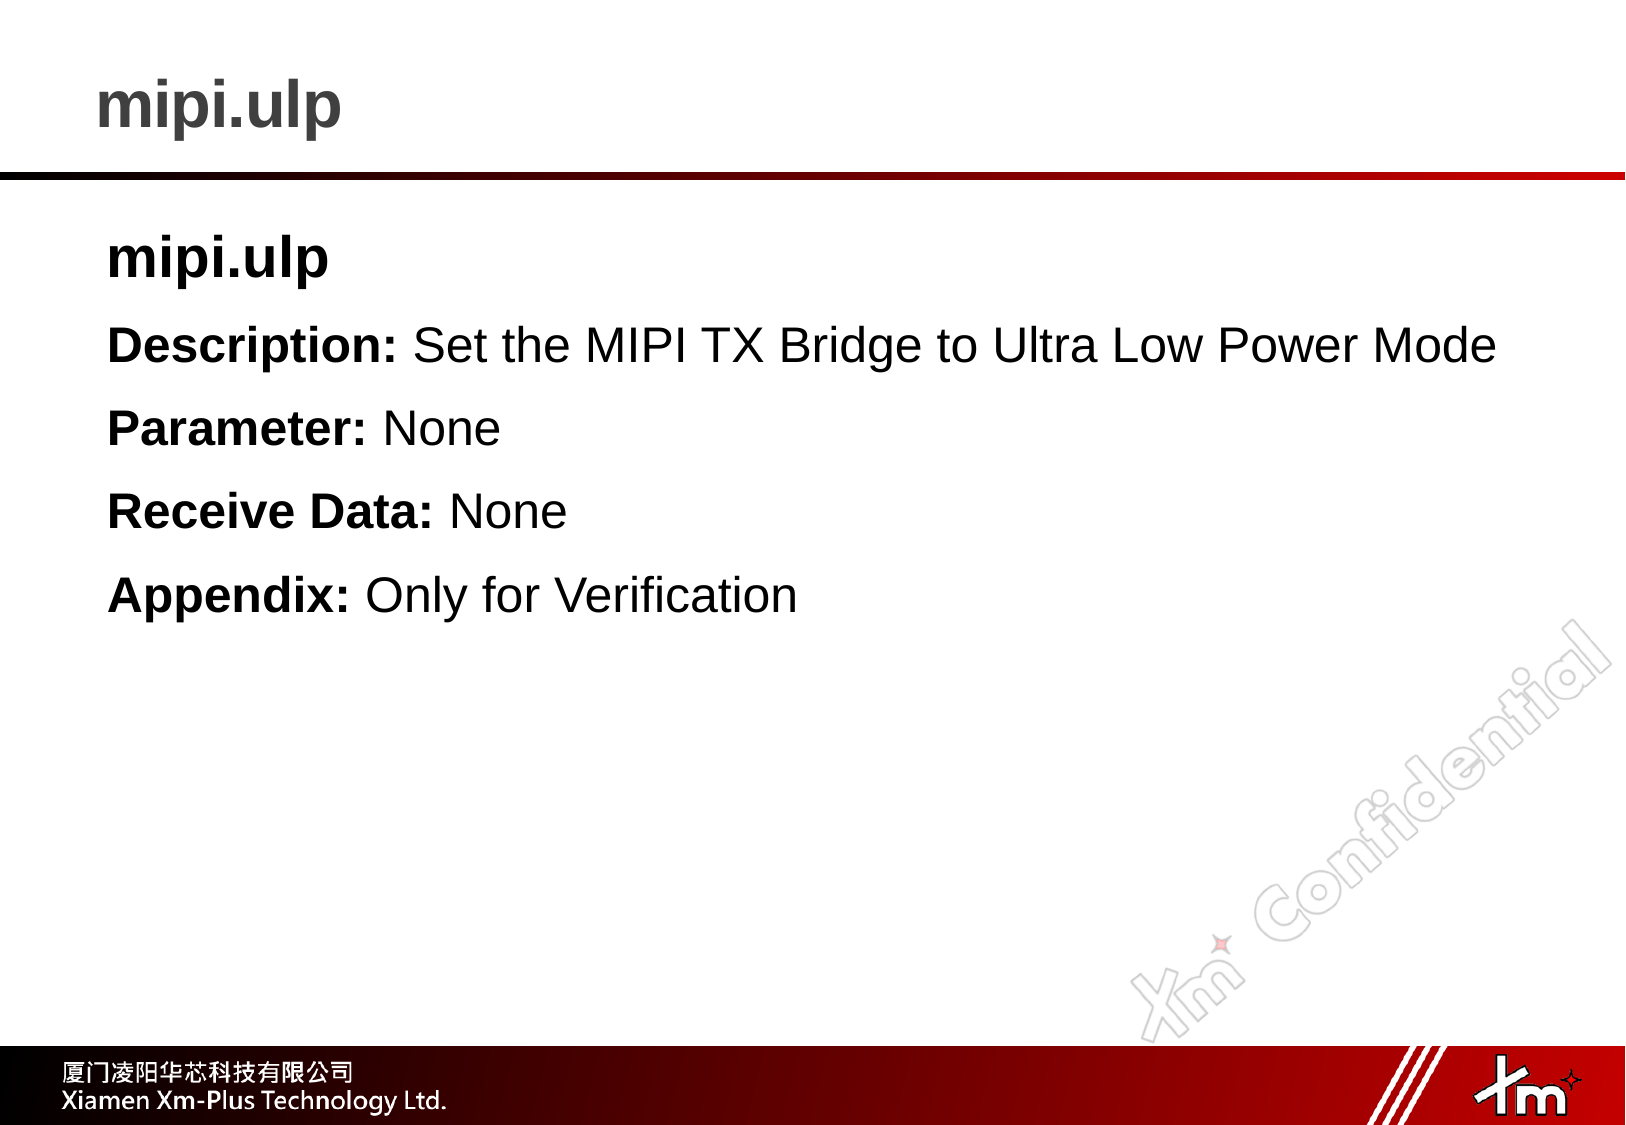

# mipi.ulp
mipi.ulp
Description: Set the MIPI TX Bridge to Ultra Low Power Mode
Parameter: None
Receive Data: None
Appendix: Only for Verification